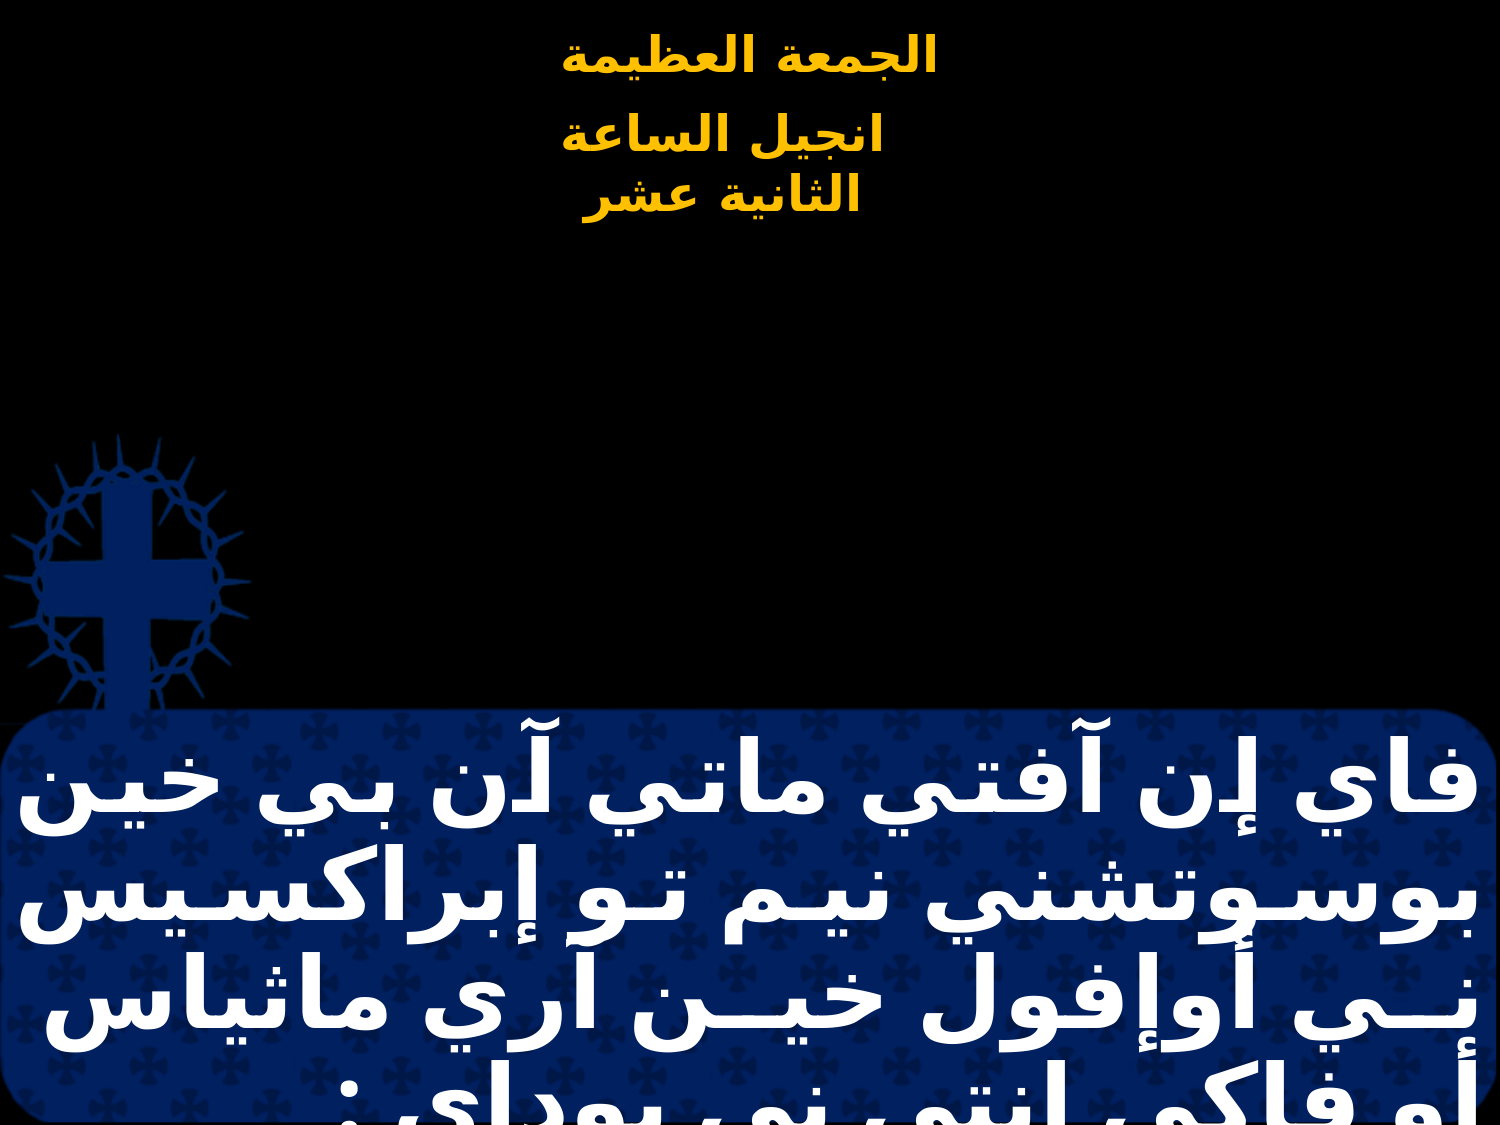

# فاي إن آفتي ماتي آن بي خين بوسوتشني نيم تو إبراكسيس ني أوإفول خين آري ماثياس  أو فاكي إنتي ني يوداي :